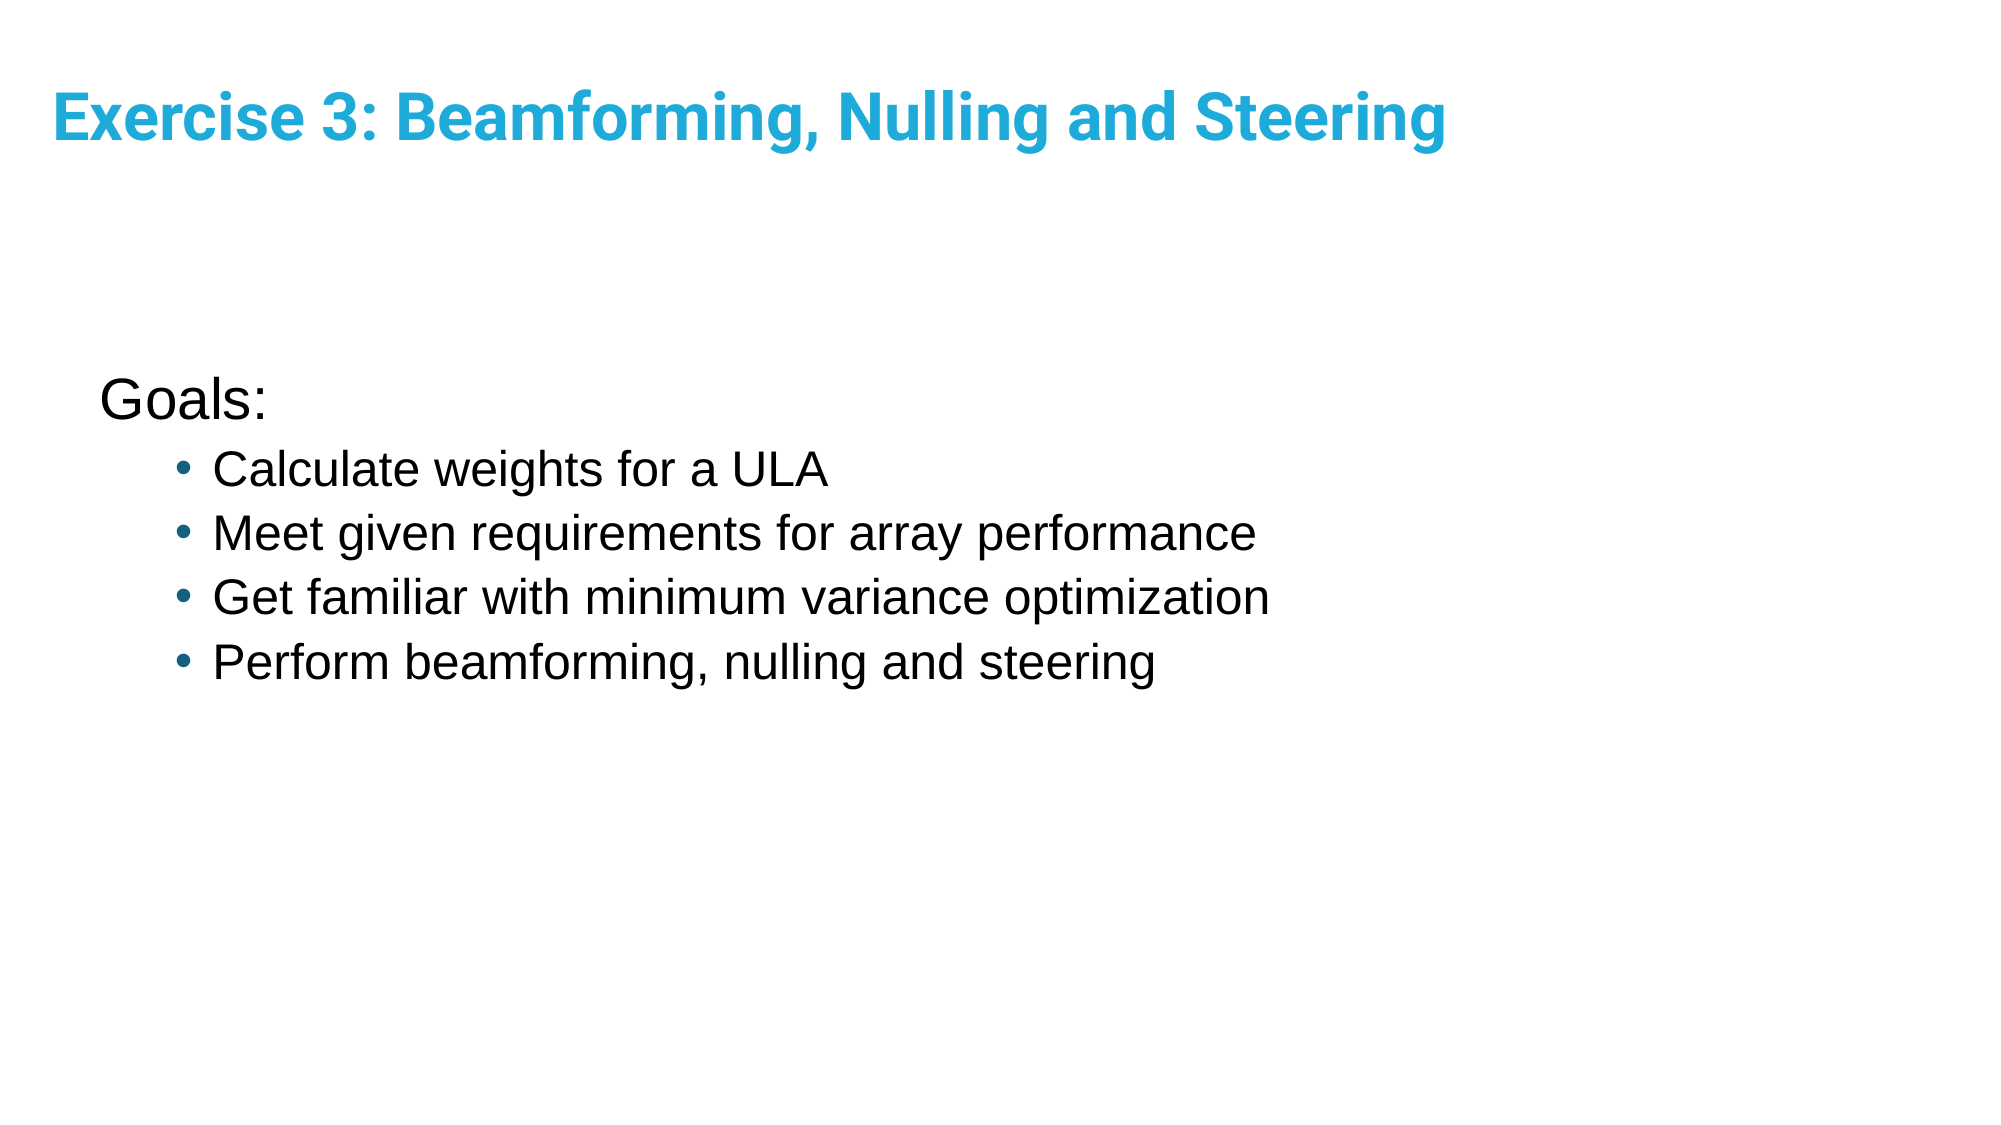

# Exercise 3: Beamforming, Nulling and Steering
Goals:
Calculate weights for a ULA
Meet given requirements for array performance
Get familiar with minimum variance optimization
Perform beamforming, nulling and steering